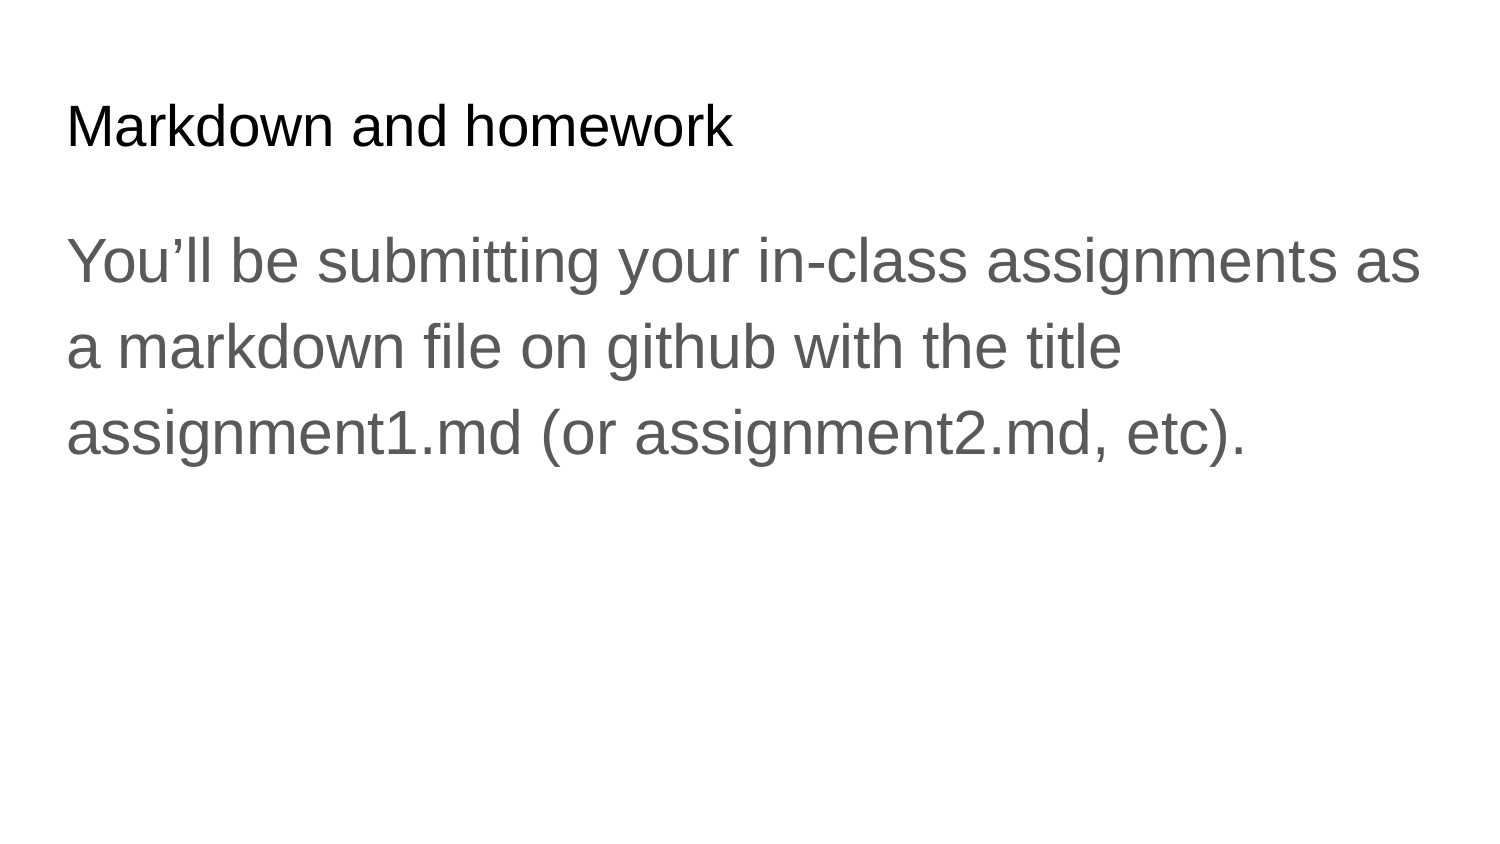

# Markdown and homework
You’ll be submitting your in-class assignments as a markdown file on github with the title assignment1.md (or assignment2.md, etc).